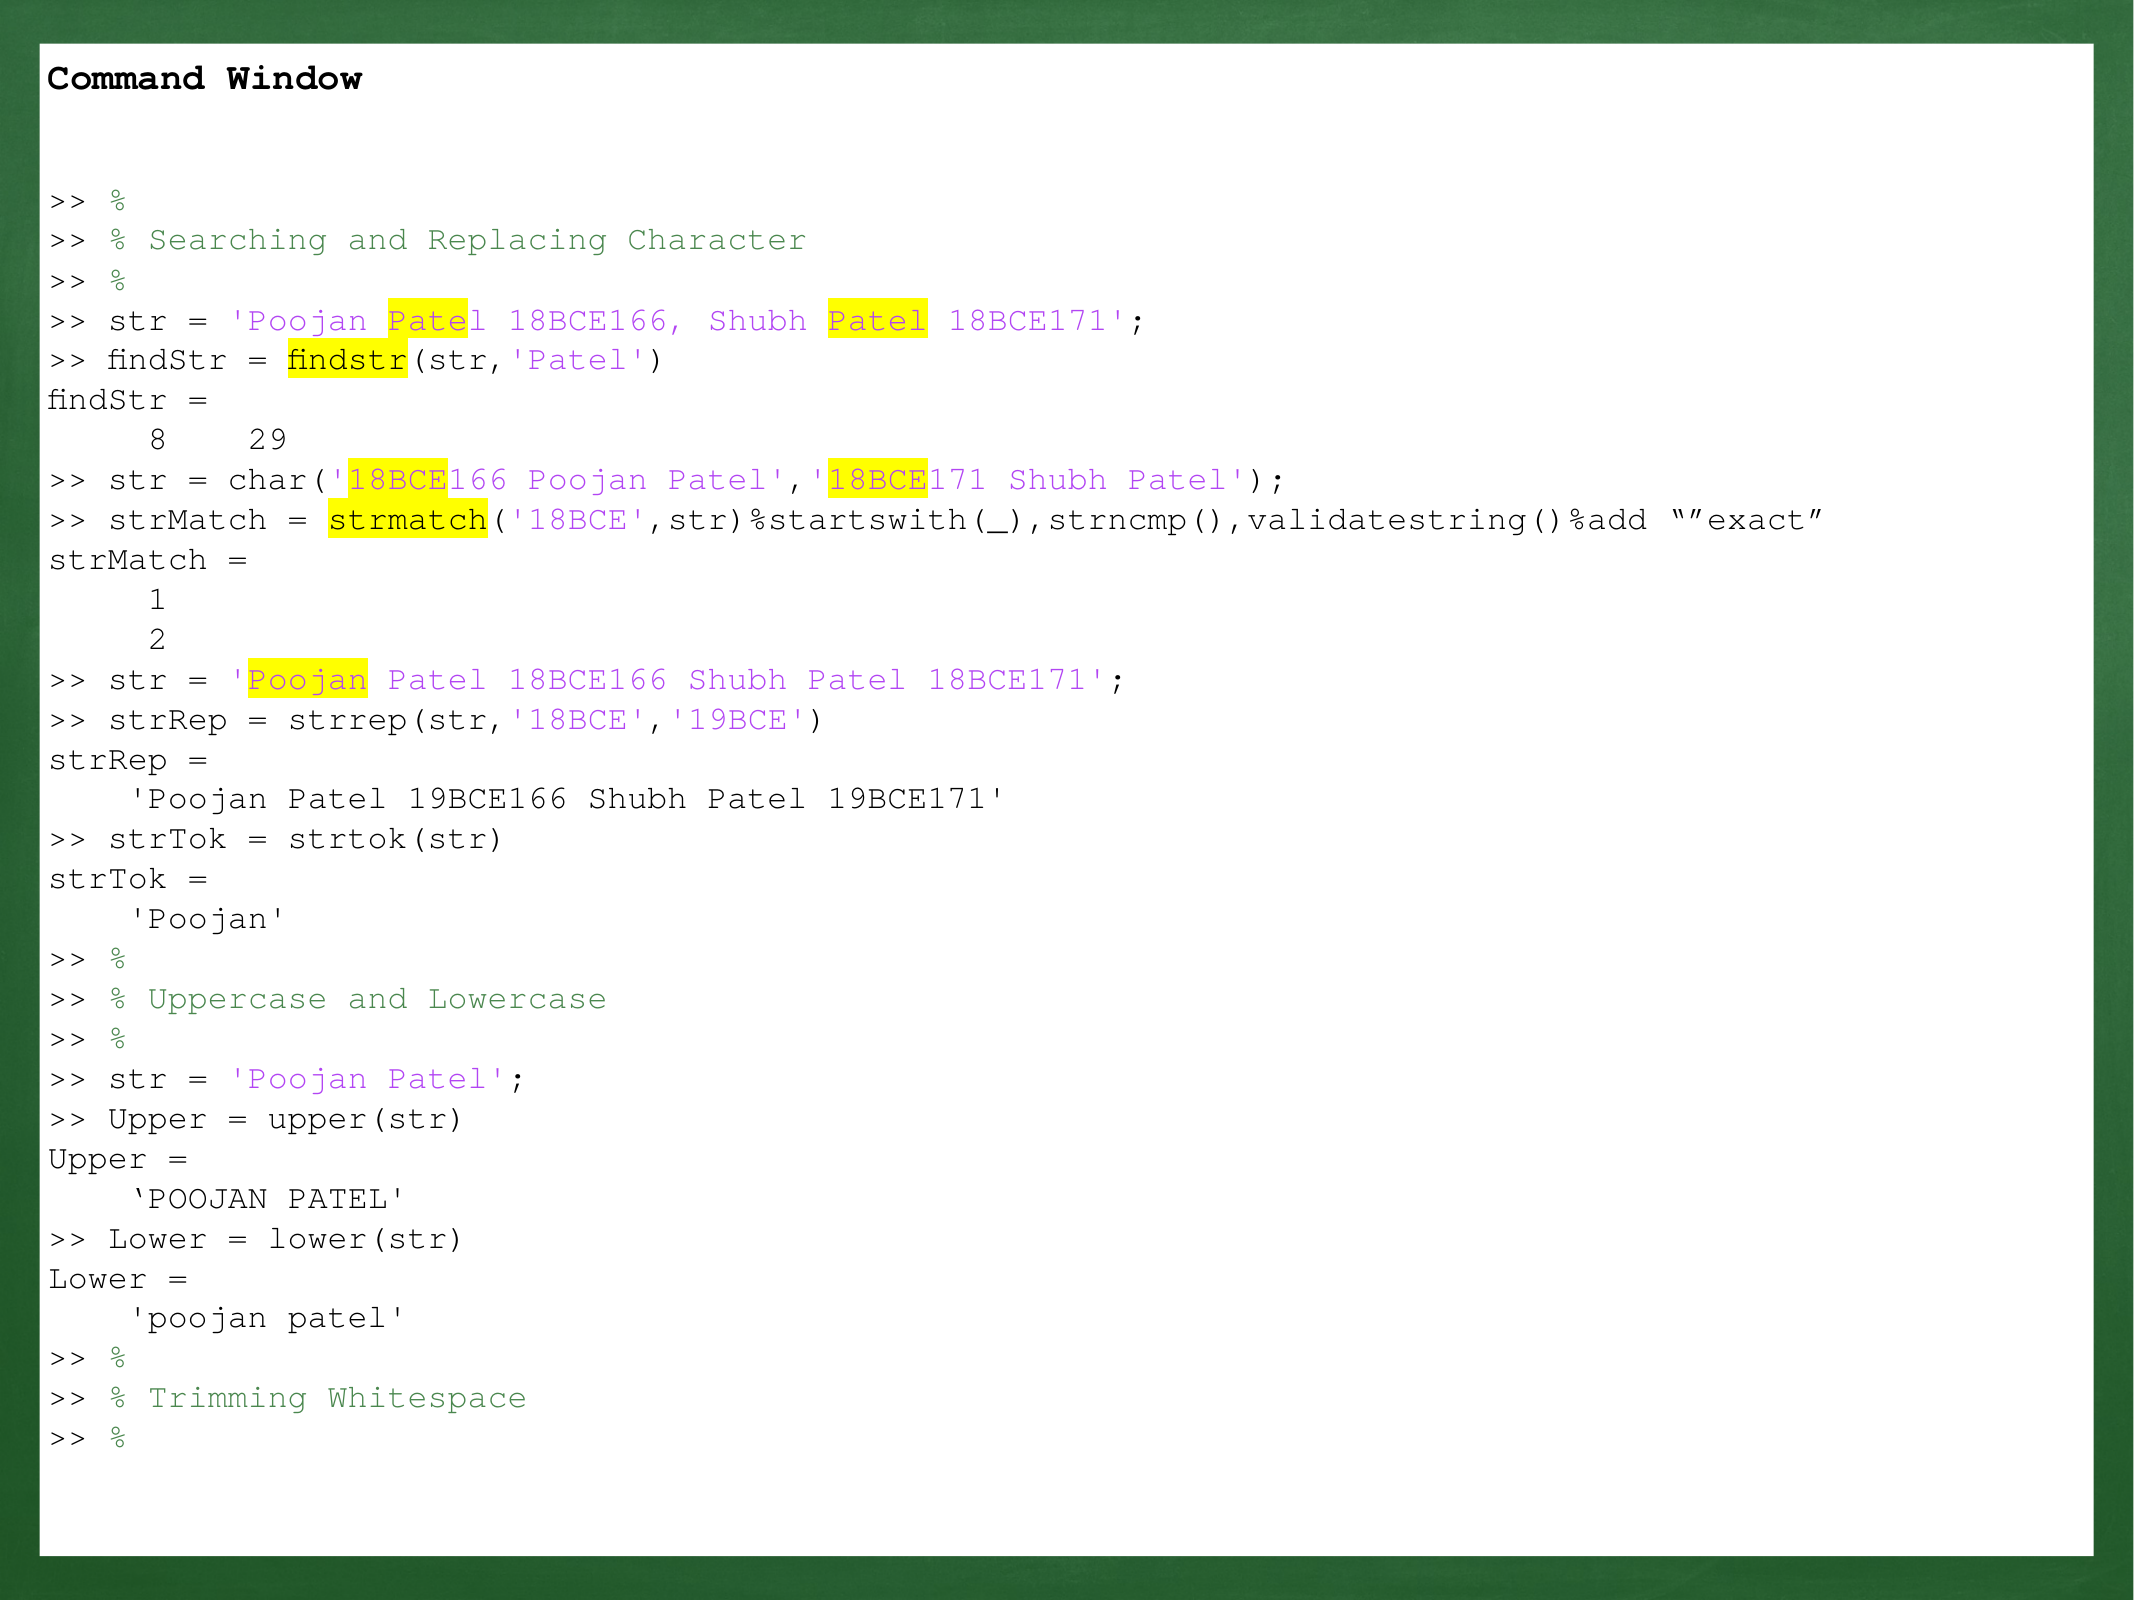

Command Window

>> %
>> % Searching and Replacing Character
>> %
>> str = 'Poojan Patel 18BCE166, Shubh Patel 18BCE171';
>> findStr = findstr(str,'Patel')
findStr =
     8    29
>> str = char('18BCE166 Poojan Patel','18BCE171 Shubh Patel');
>> strMatch = strmatch('18BCE',str)%startswith(_),strncmp(),validatestring()%add “”exact”
strMatch =
     1
     2
>> str = 'Poojan Patel 18BCE166 Shubh Patel 18BCE171';
>> strRep = strrep(str,'18BCE','19BCE')
strRep =
    'Poojan Patel 19BCE166 Shubh Patel 19BCE171'
>> strTok = strtok(str)
strTok =
    'Poojan'
>> %
>> % Uppercase and Lowercase
>> %
>> str = 'Poojan Patel';
>> Upper = upper(str)
Upper =
    ‘POOJAN PATEL'
>> Lower = lower(str)
Lower =
    'poojan patel'
>> %
>> % Trimming Whitespace
>> %